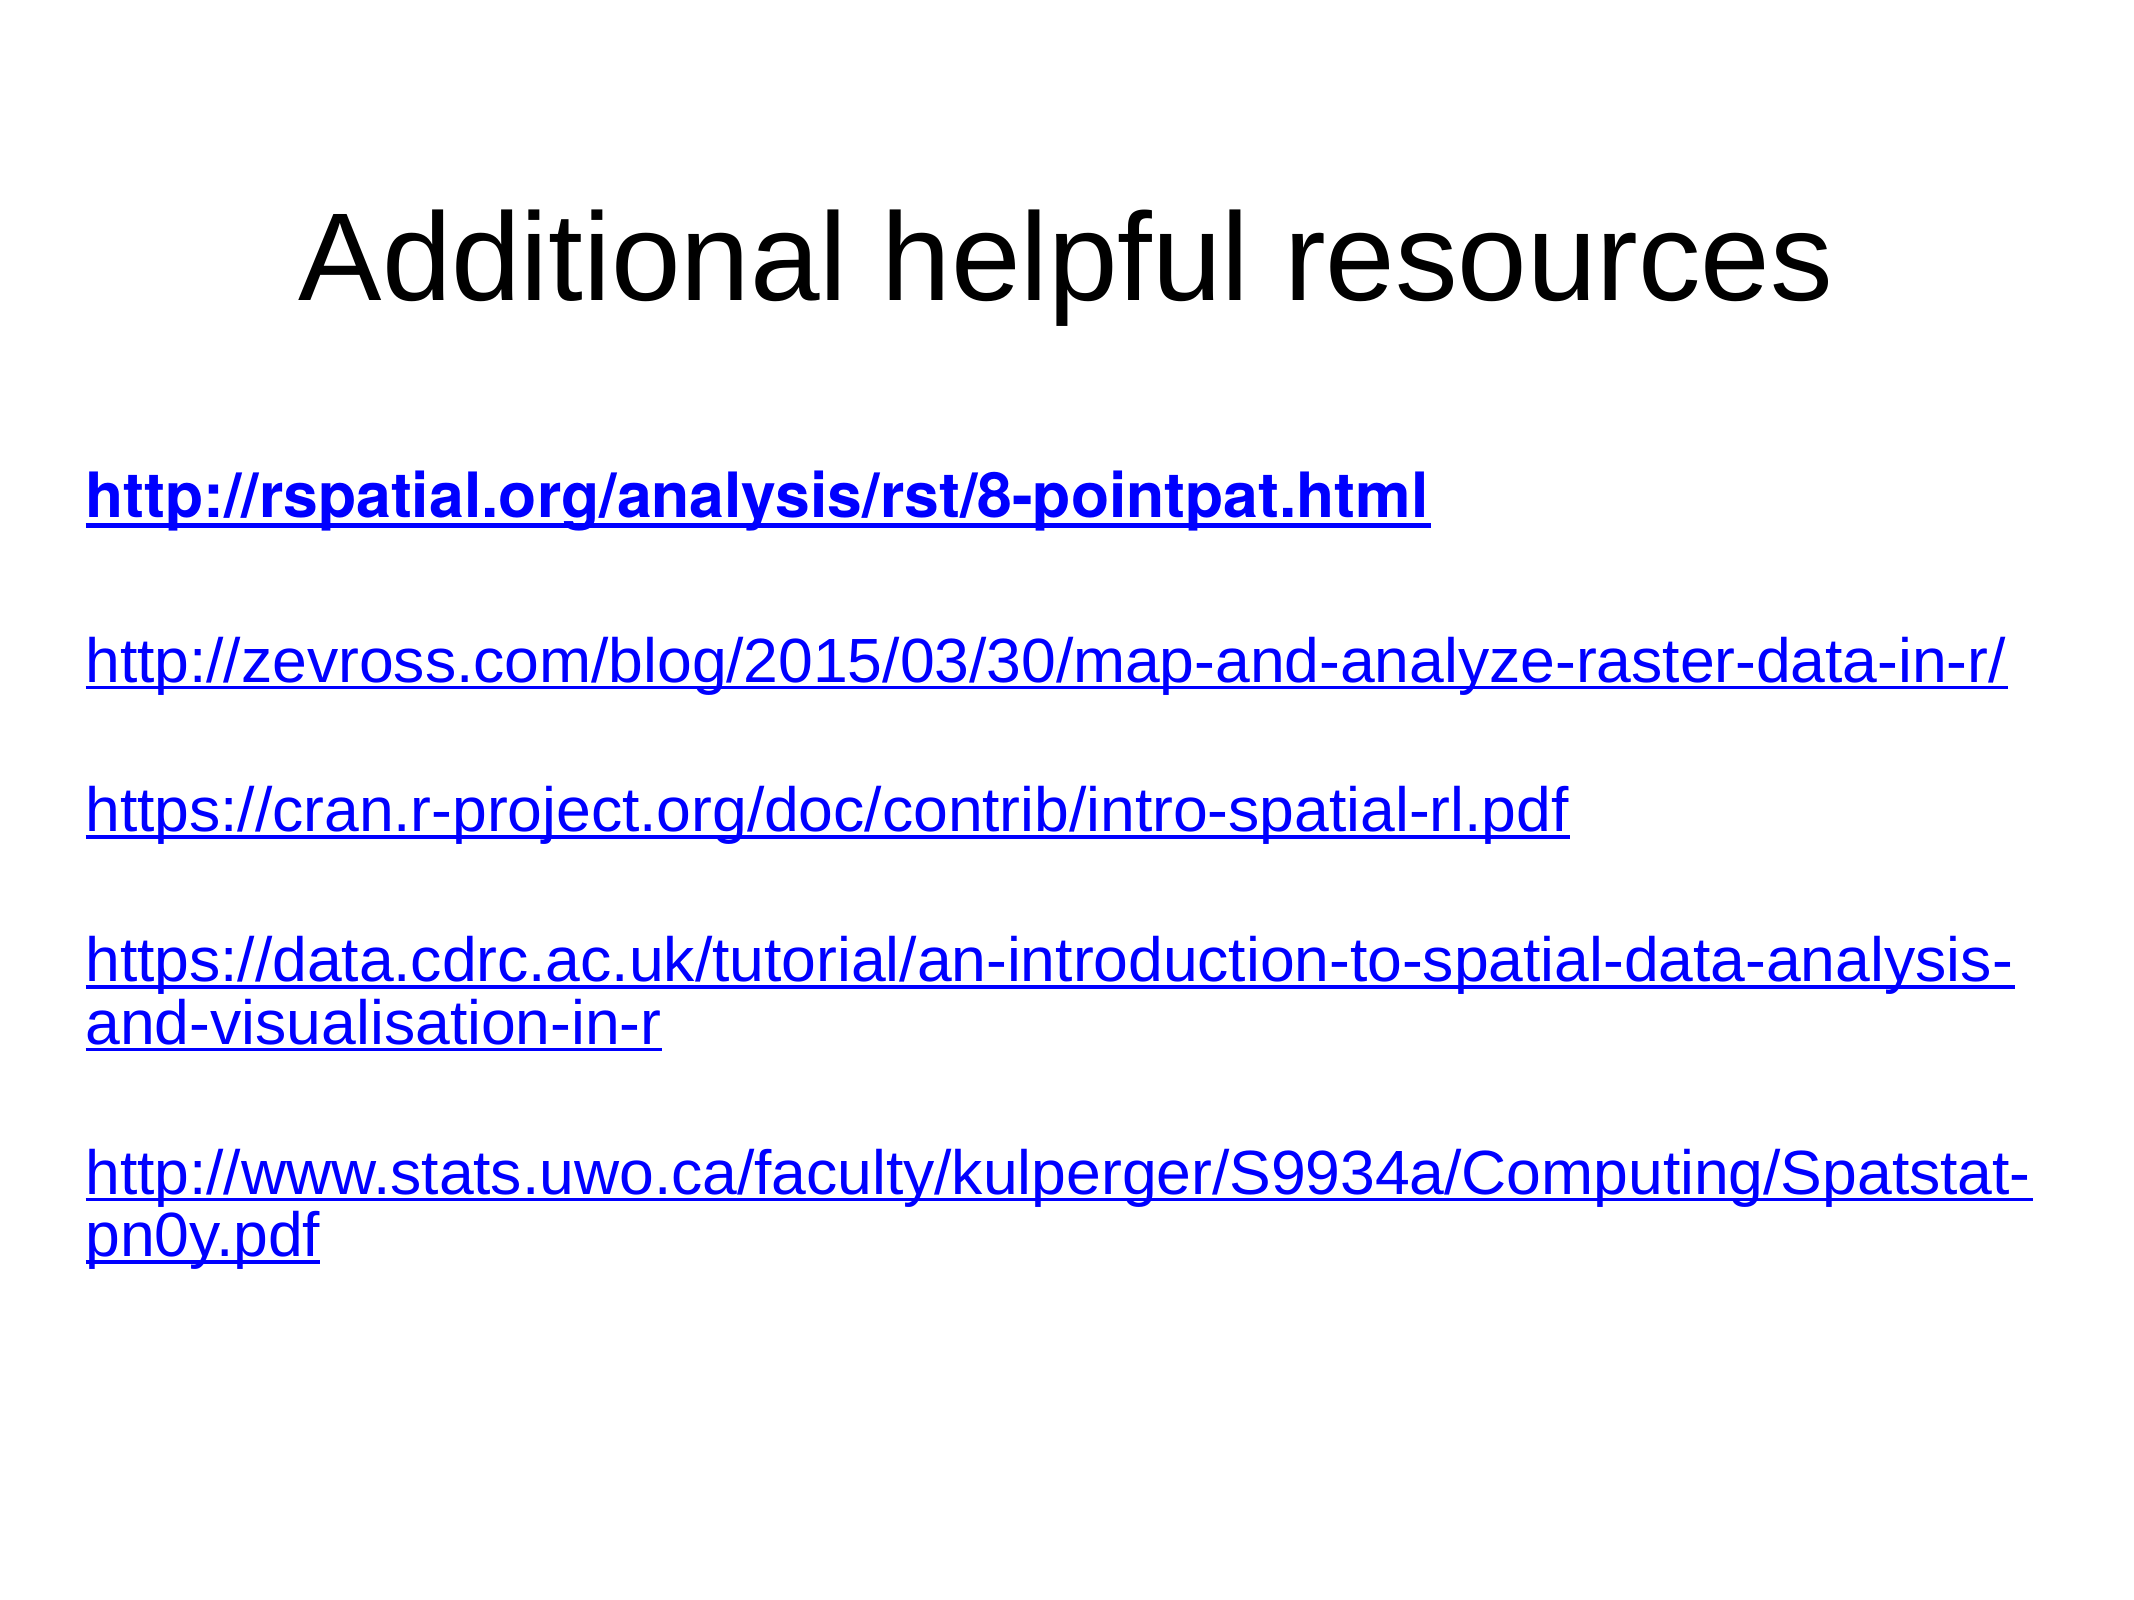

Additional helpful resources
http://rspatial.org/analysis/rst/8-pointpat.html

http://zevross.com/blog/2015/03/30/map-and-analyze-raster-data-in-r/

https://cran.r-project.org/doc/contrib/intro-spatial-rl.pdf

https://data.cdrc.ac.uk/tutorial/an-introduction-to-spatial-data-analysis-and-visualisation-in-r

http://www.stats.uwo.ca/faculty/kulperger/S9934a/Computing/Spatstat-pn0y.pdf